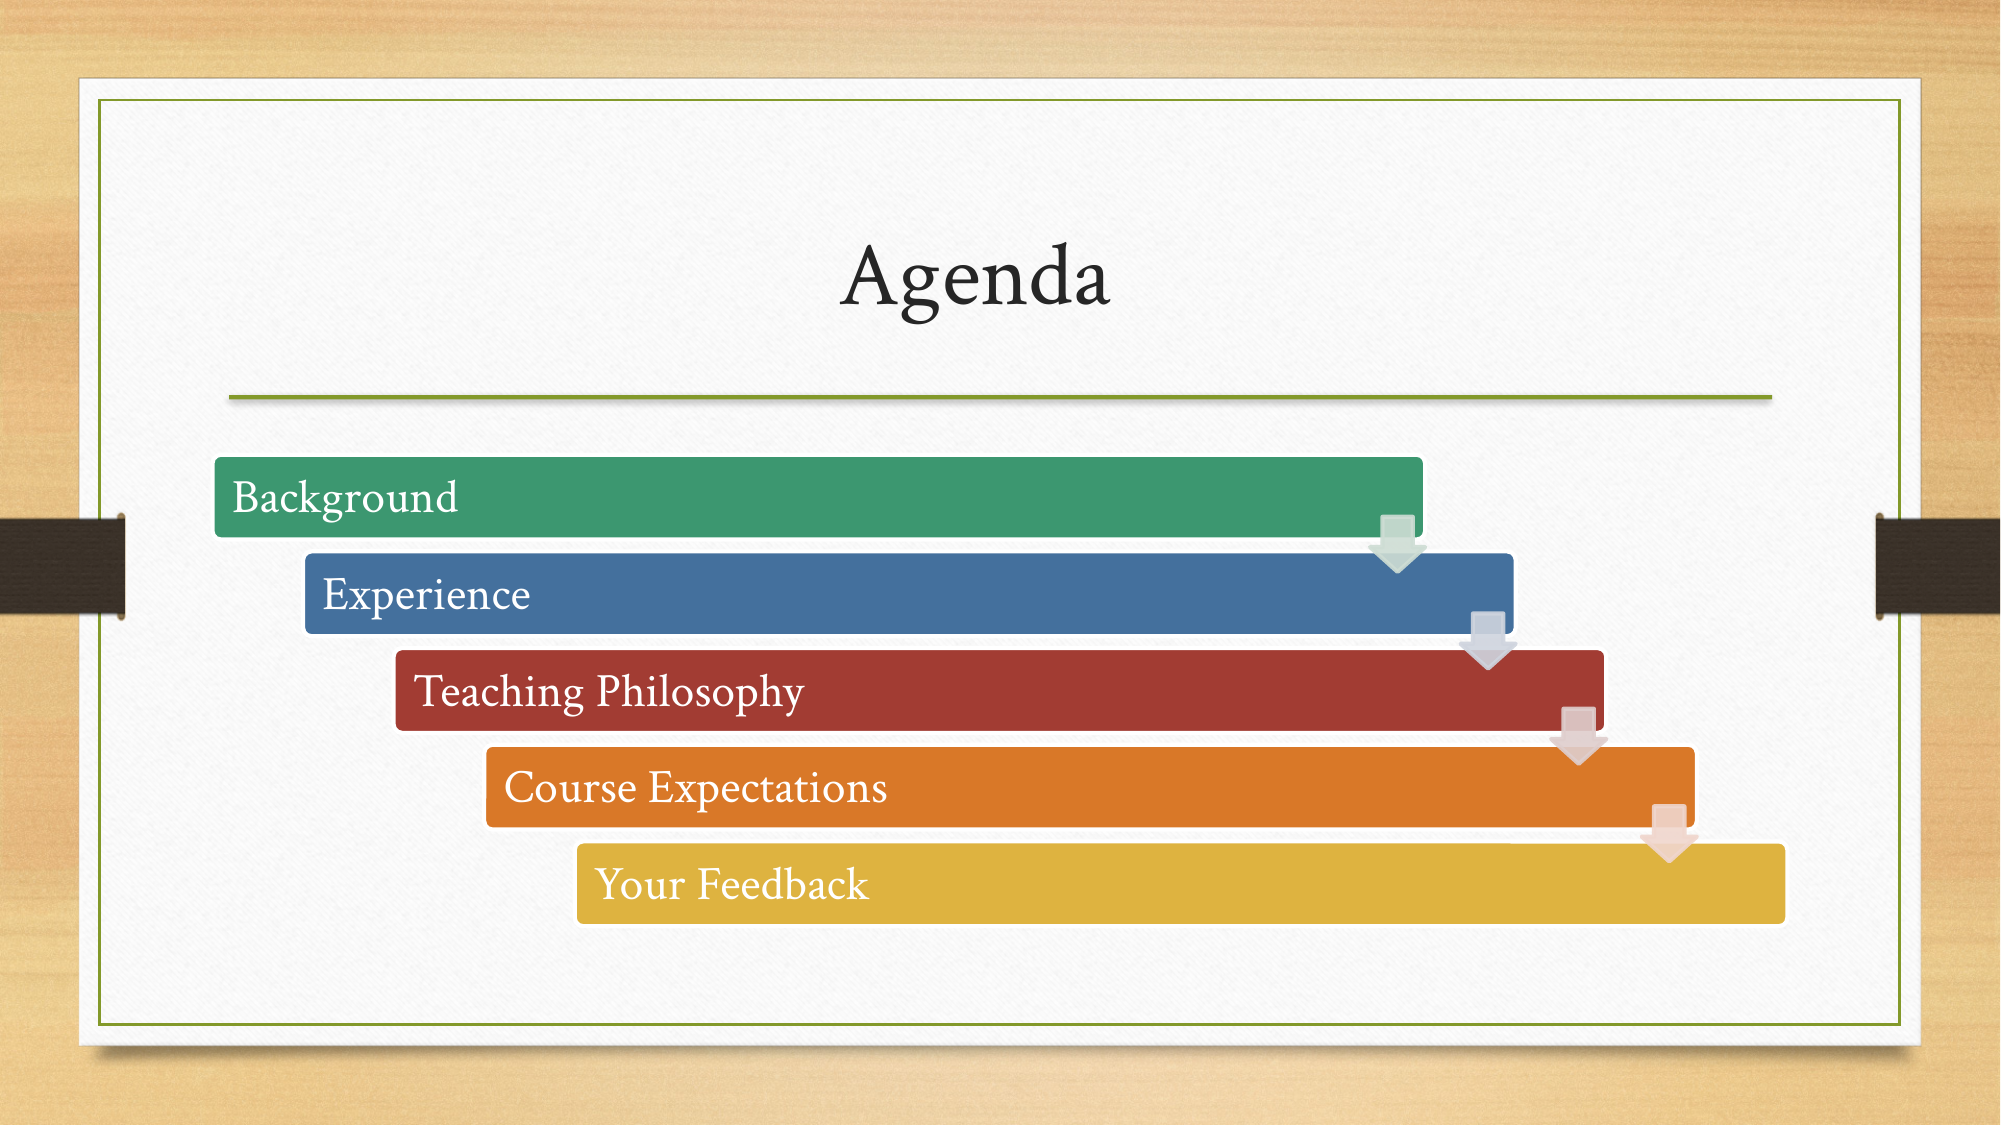

# Agenda

Background

Experience

Teaching Philosophy

Course Expectations

Your Feedback